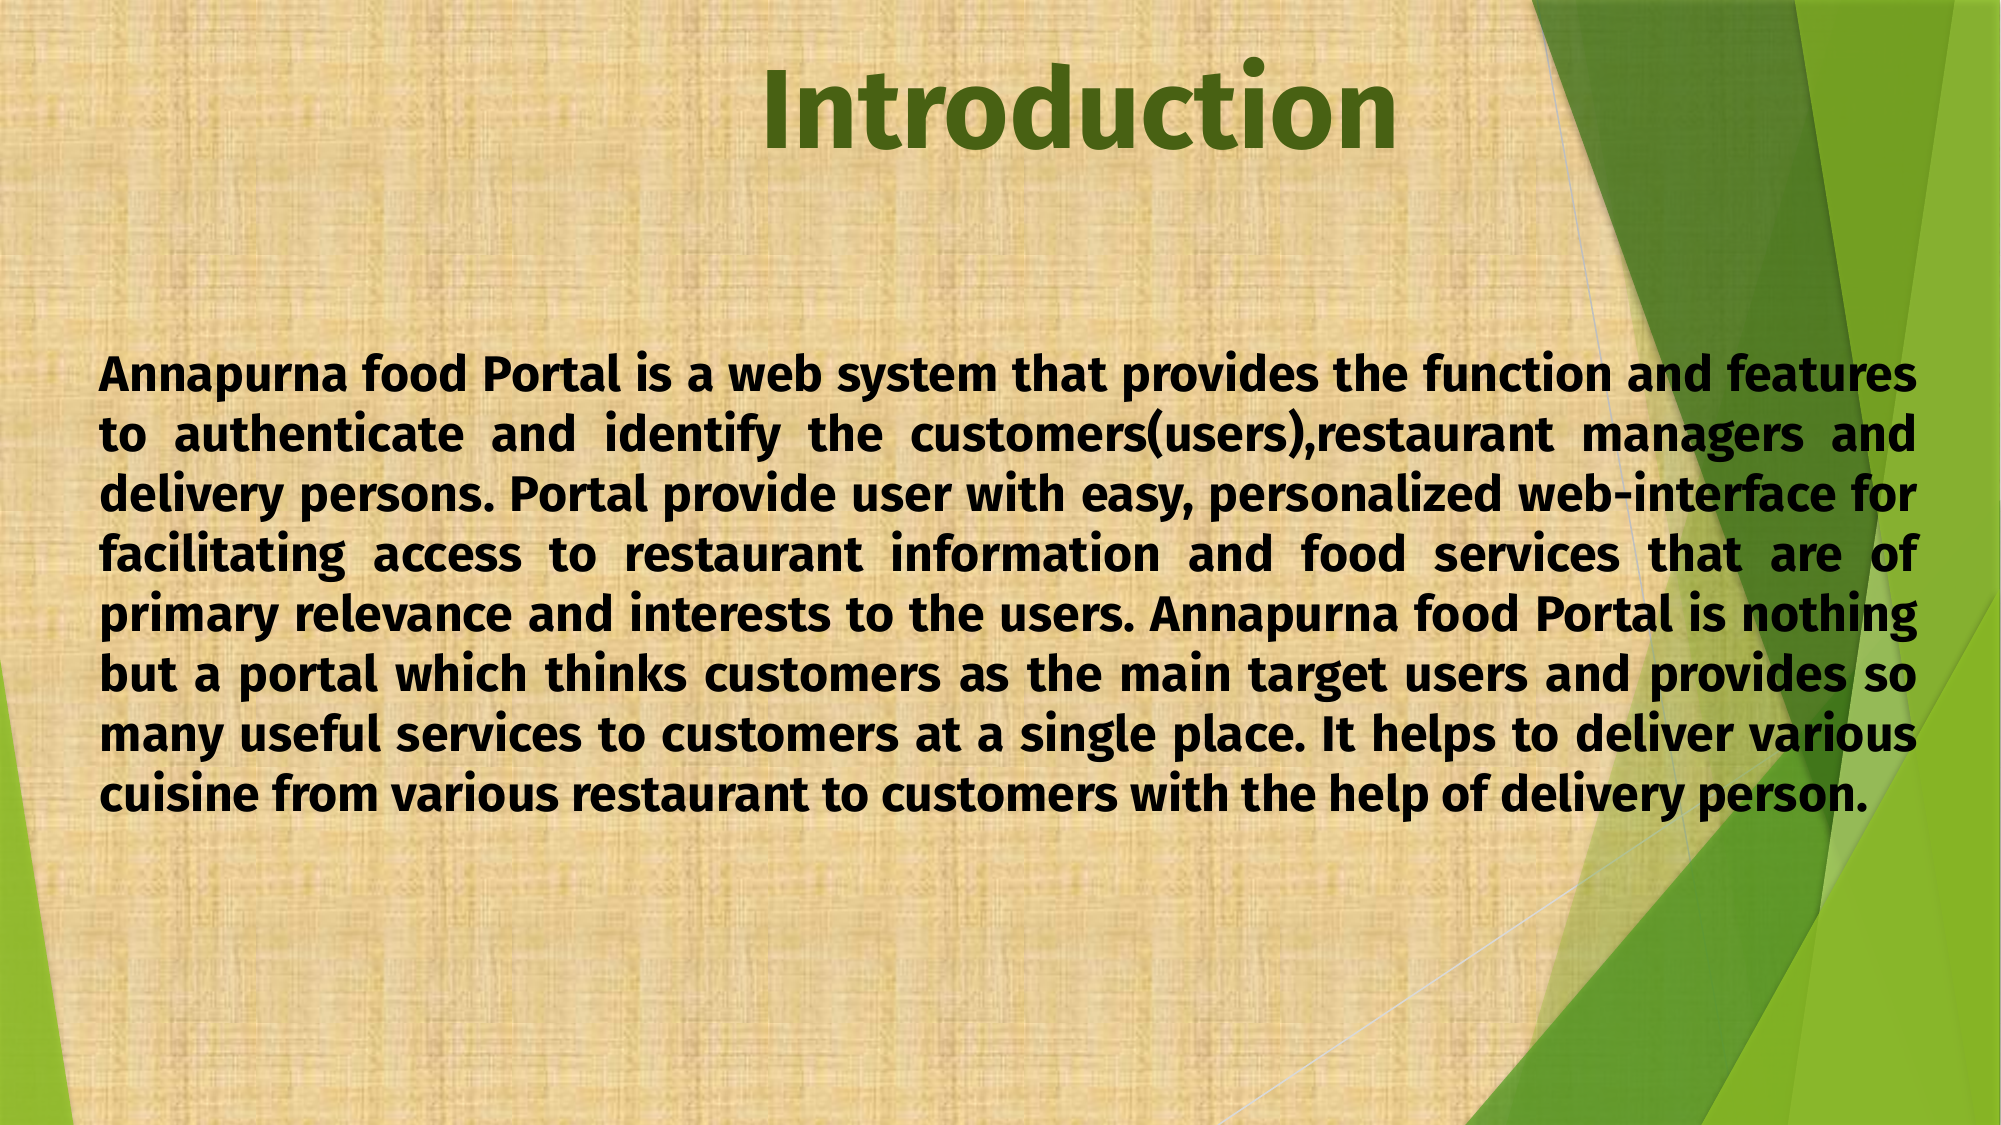

Introduction
Annapurna food Portal is a web system that provides the function and features to authenticate and identify the customers(users),restaurant managers and delivery persons. Portal provide user with easy, personalized web-interface for facilitating access to restaurant information and food services that are of primary relevance and interests to the users. Annapurna food Portal is nothing but a portal which thinks customers as the main target users and provides so many useful services to customers at a single place. It helps to deliver various cuisine from various restaurant to customers with the help of delivery person.